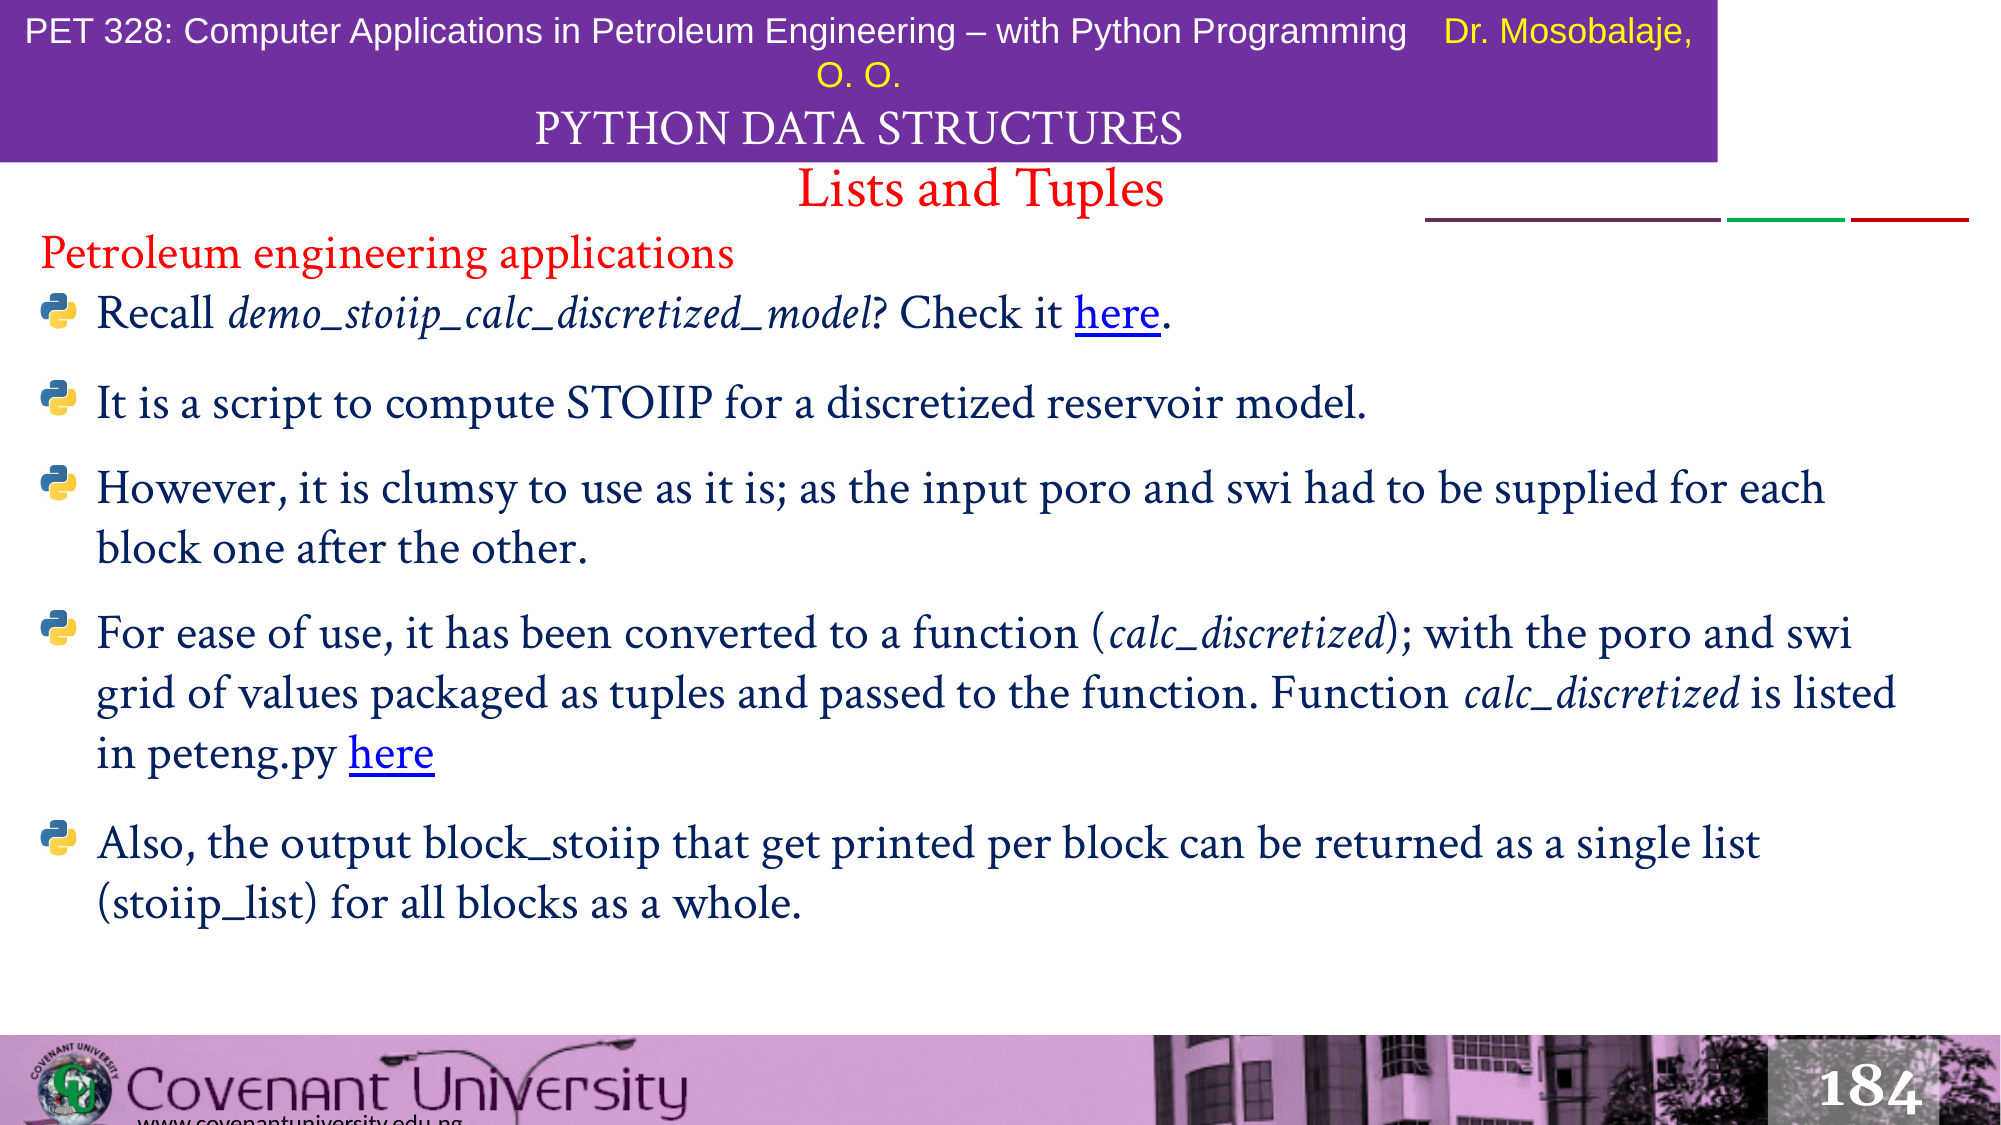

PET 328: Computer Applications in Petroleum Engineering – with Python Programming	Dr. Mosobalaje, O. O.
PYTHON DATA STRUCTURES

Lists and Tuples
Petroleum engineering applications
Recall demo_stoiip_calc_discretized_model? Check it here.
It is a script to compute STOIIP for a discretized reservoir model.
However, it is clumsy to use as it is; as the input poro and swi had to be supplied for each block one after the other.
For ease of use, it has been converted to a function (calc_discretized); with the poro and swi grid of values packaged as tuples and passed to the function. Function calc_discretized is listed in peteng.py here
Also, the output block_stoiip that get printed per block can be returned as a single list (stoiip_list) for all blocks as a whole.